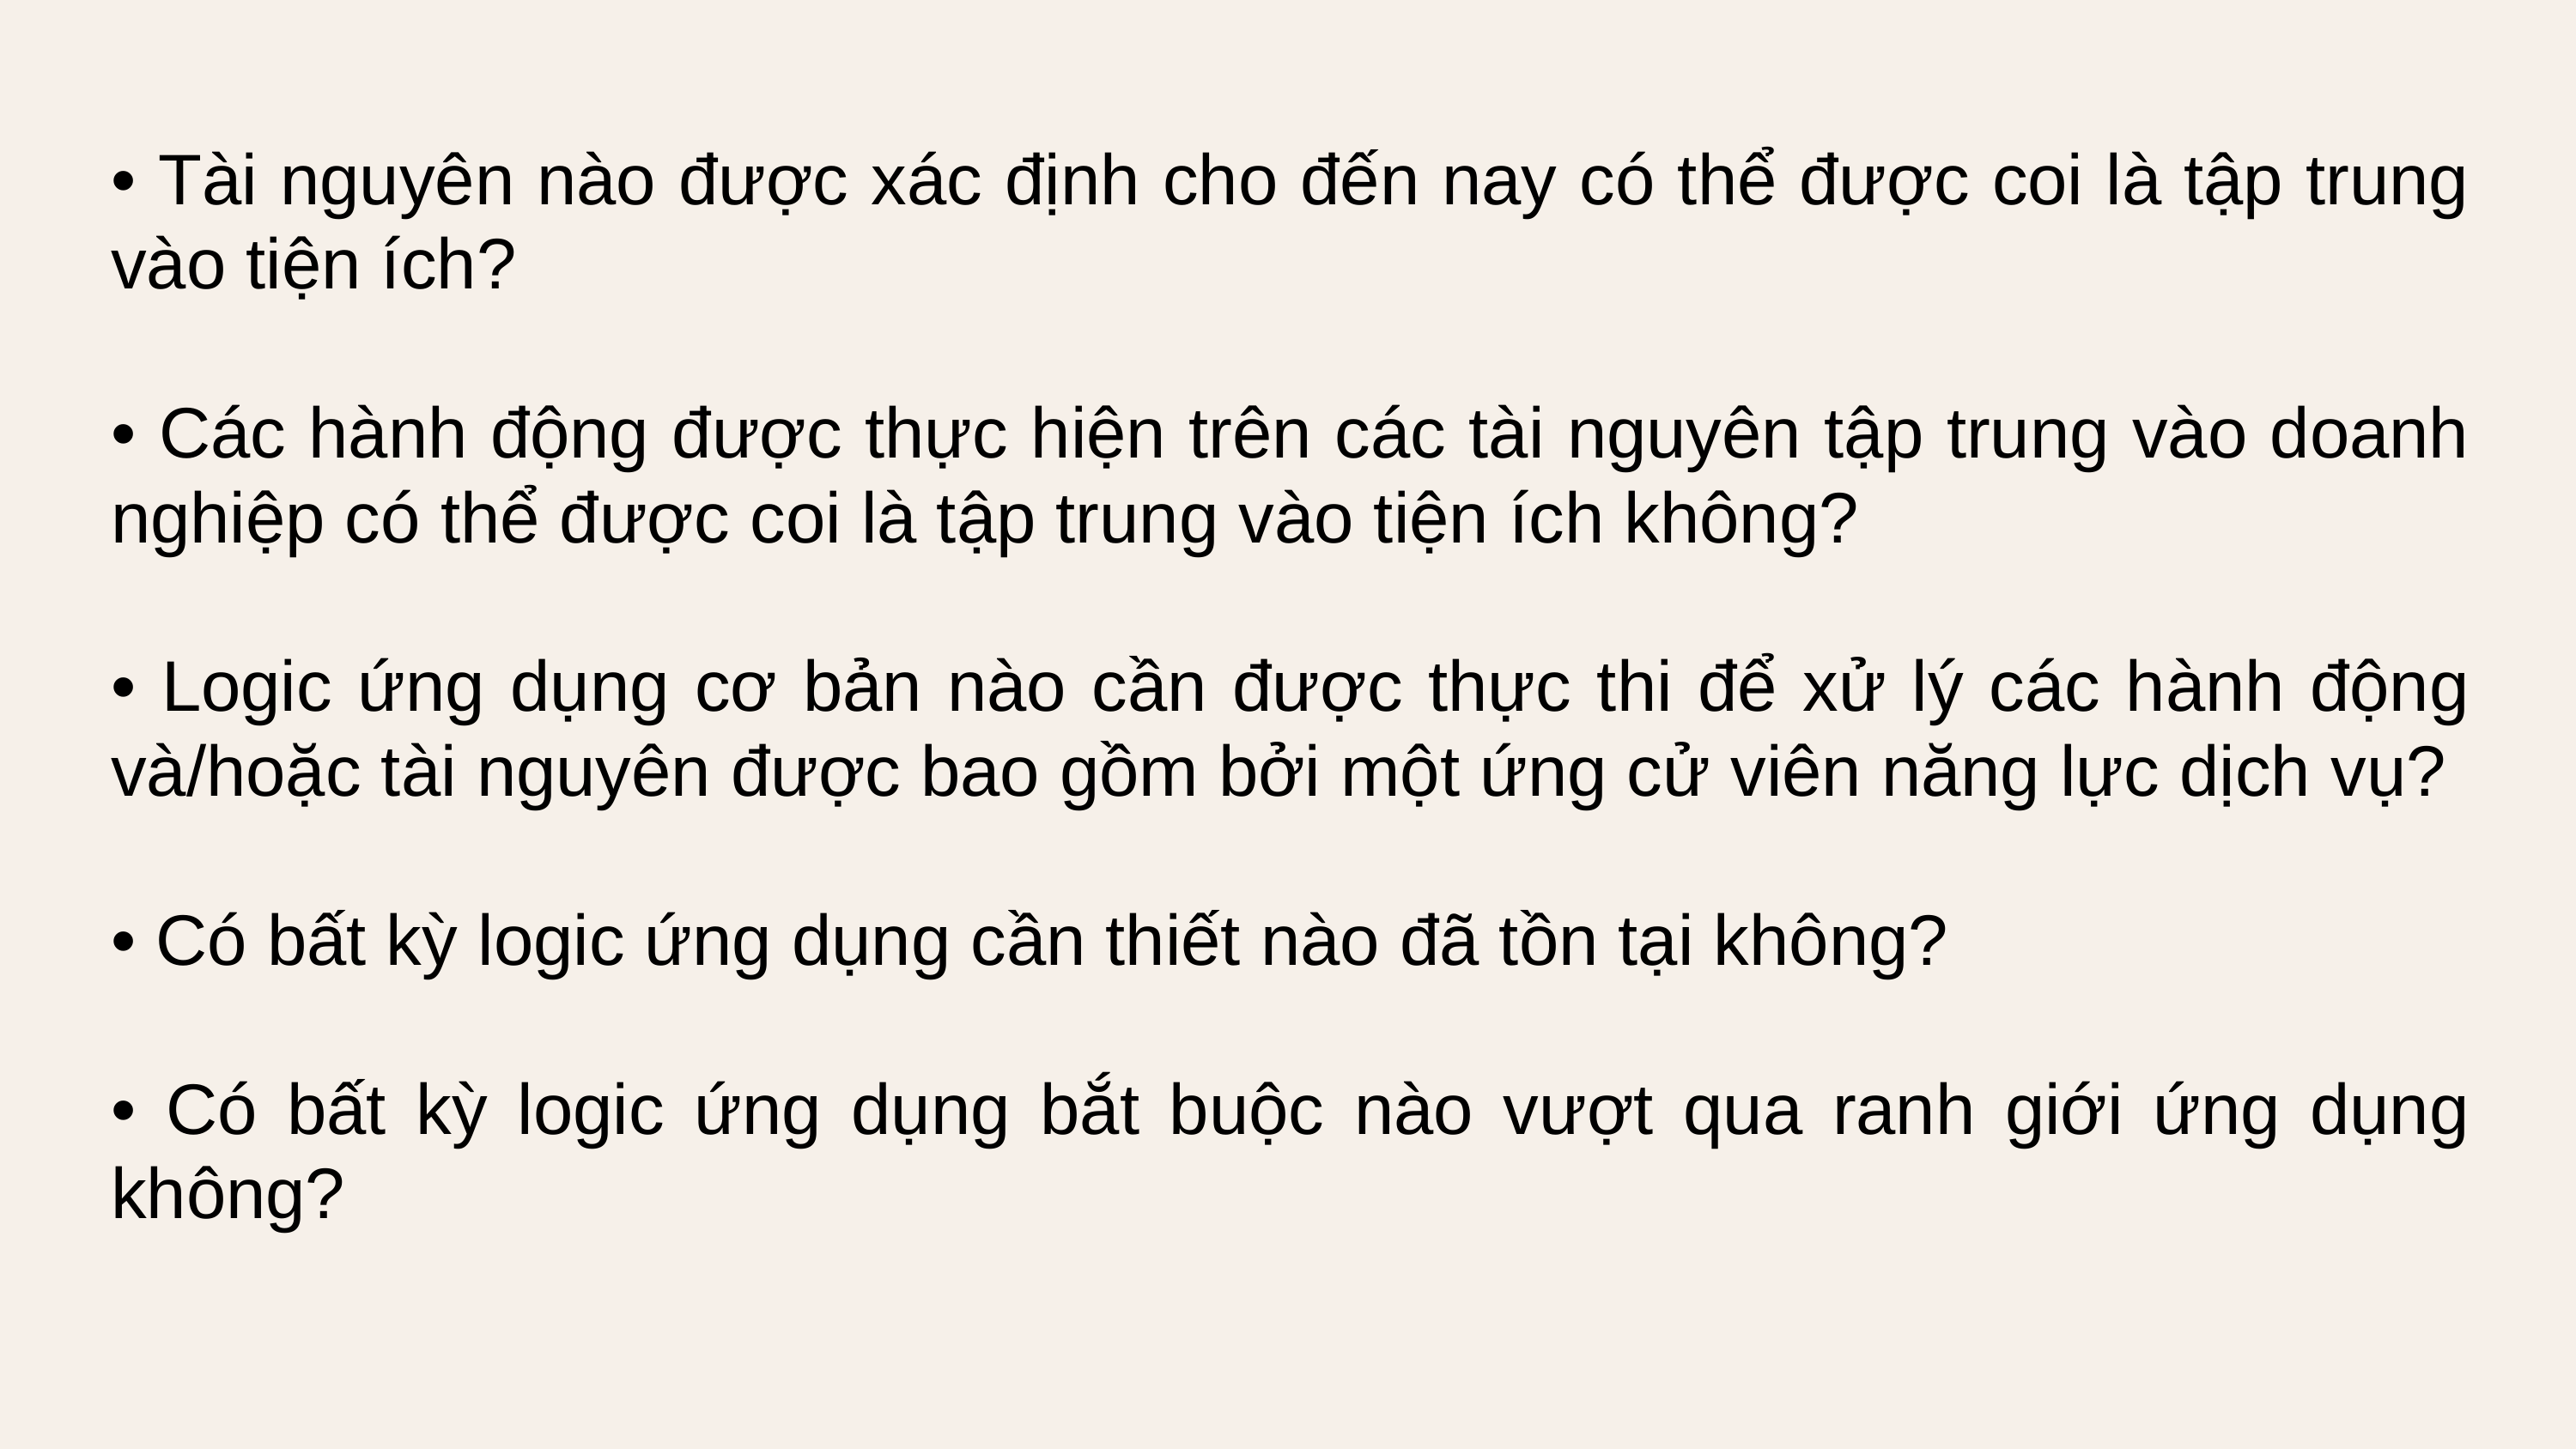

• Tài nguyên nào được xác định cho đến nay có thể được coi là tập trung vào tiện ích?

• Các hành động được thực hiện trên các tài nguyên tập trung vào doanh nghiệp có thể được coi là tập trung vào tiện ích không?

• Logic ứng dụng cơ bản nào cần được thực thi để xử lý các hành động và/hoặc tài nguyên được bao gồm bởi một ứng cử viên năng lực dịch vụ?

• Có bất kỳ logic ứng dụng cần thiết nào đã tồn tại không?

• Có bất kỳ logic ứng dụng bắt buộc nào vượt qua ranh giới ứng dụng không?